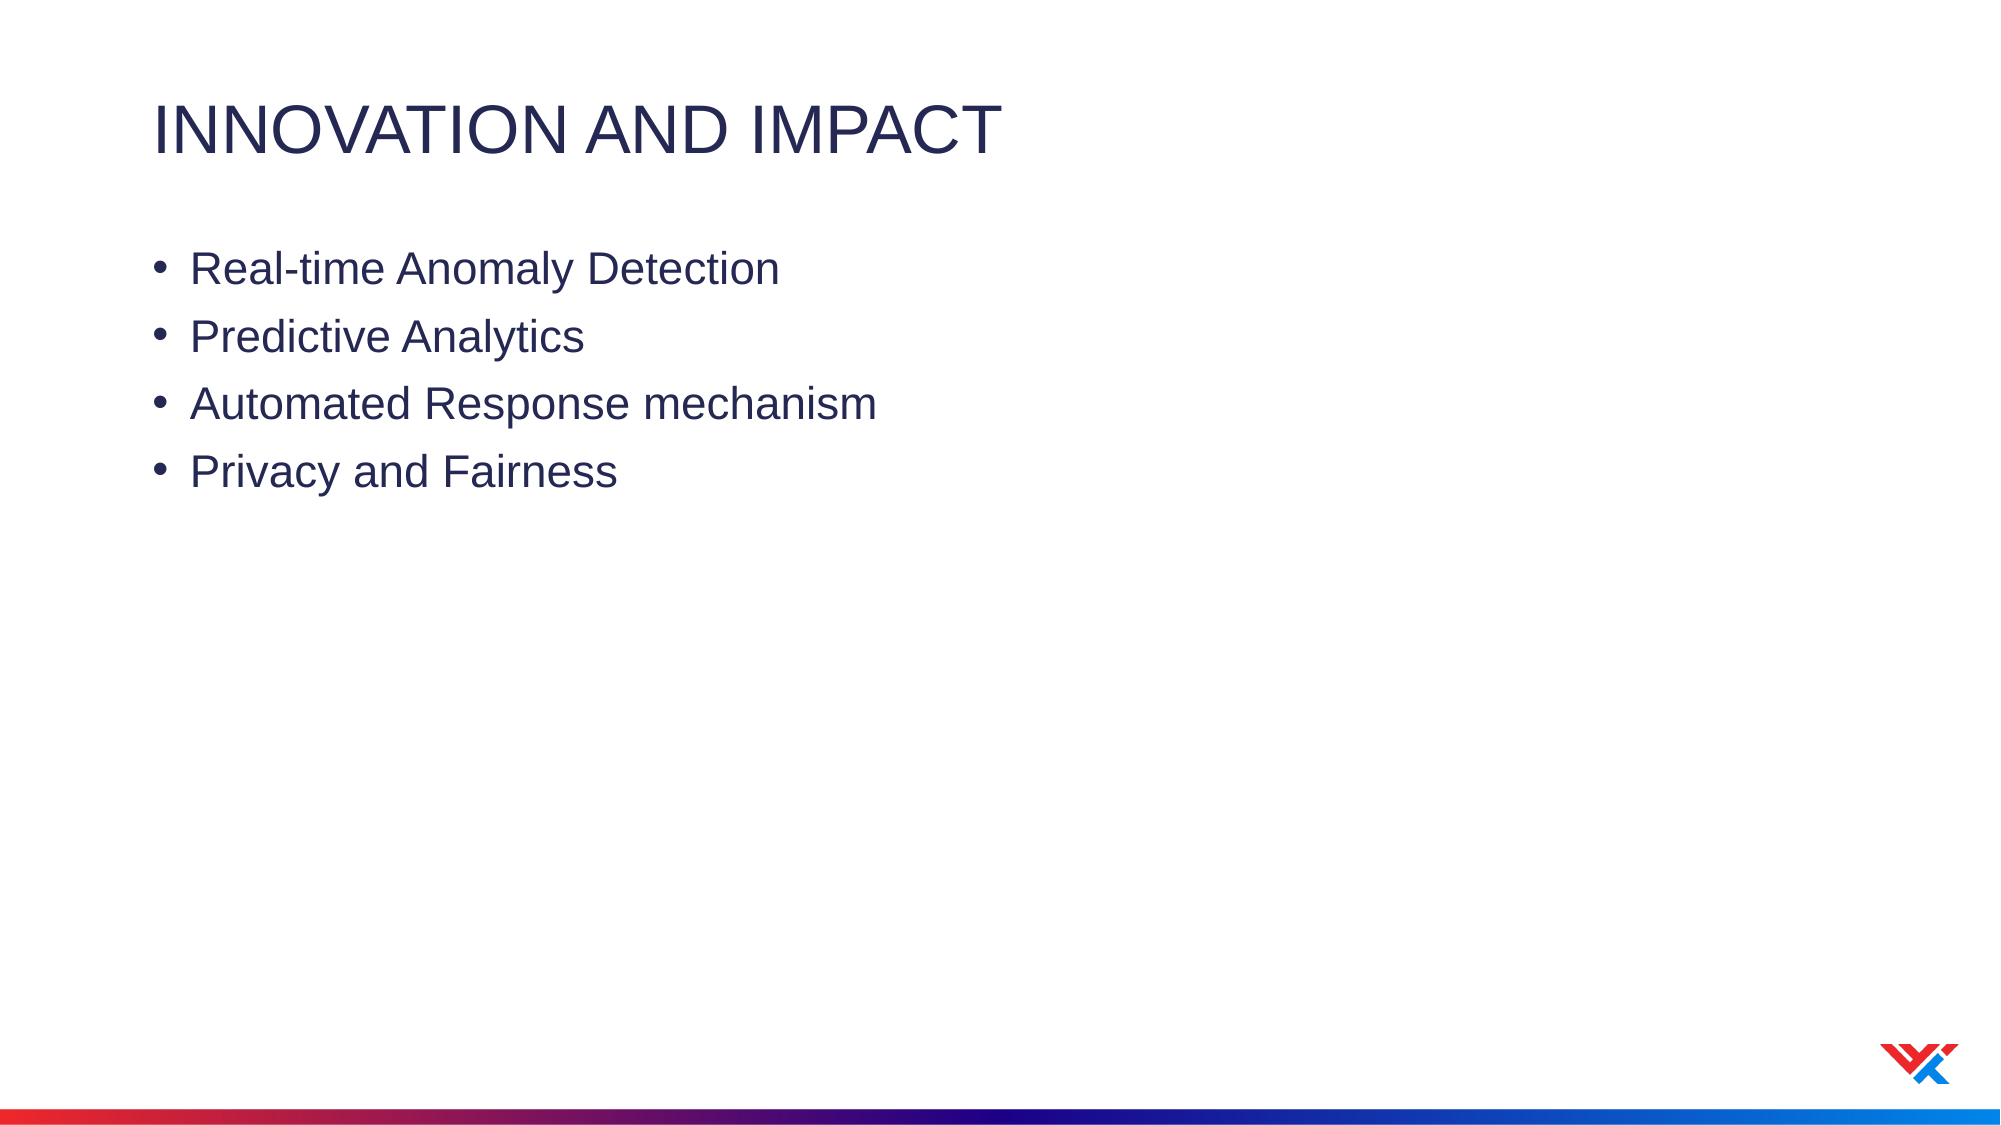

# INNOVATION AND IMPACT
Real-time Anomaly Detection
Predictive Analytics
Automated Response mechanism
Privacy and Fairness